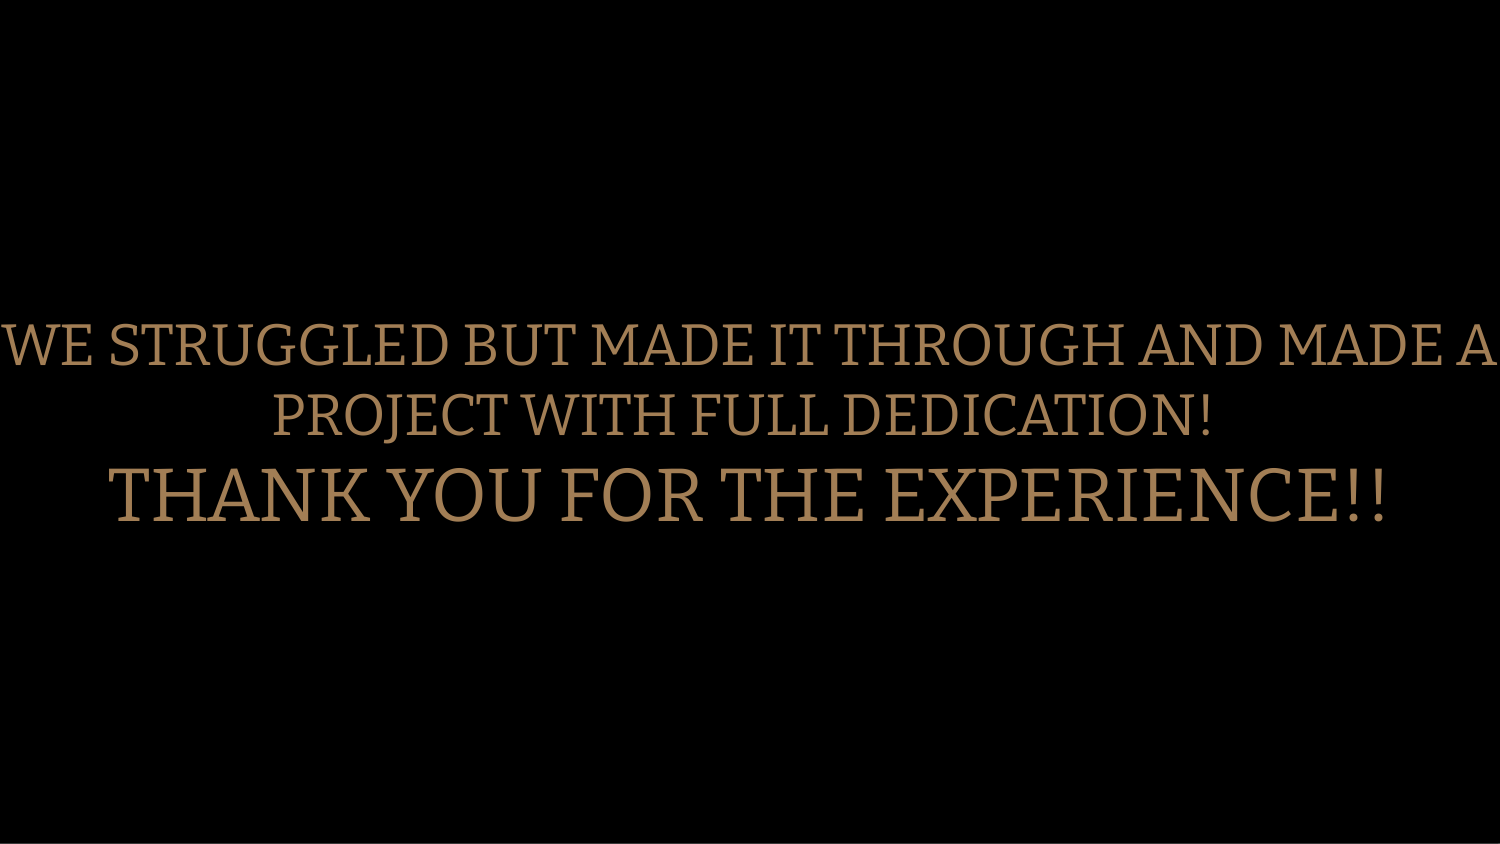

# We struggled but made it through and made a project with full dedication! Thank you for the experience!!